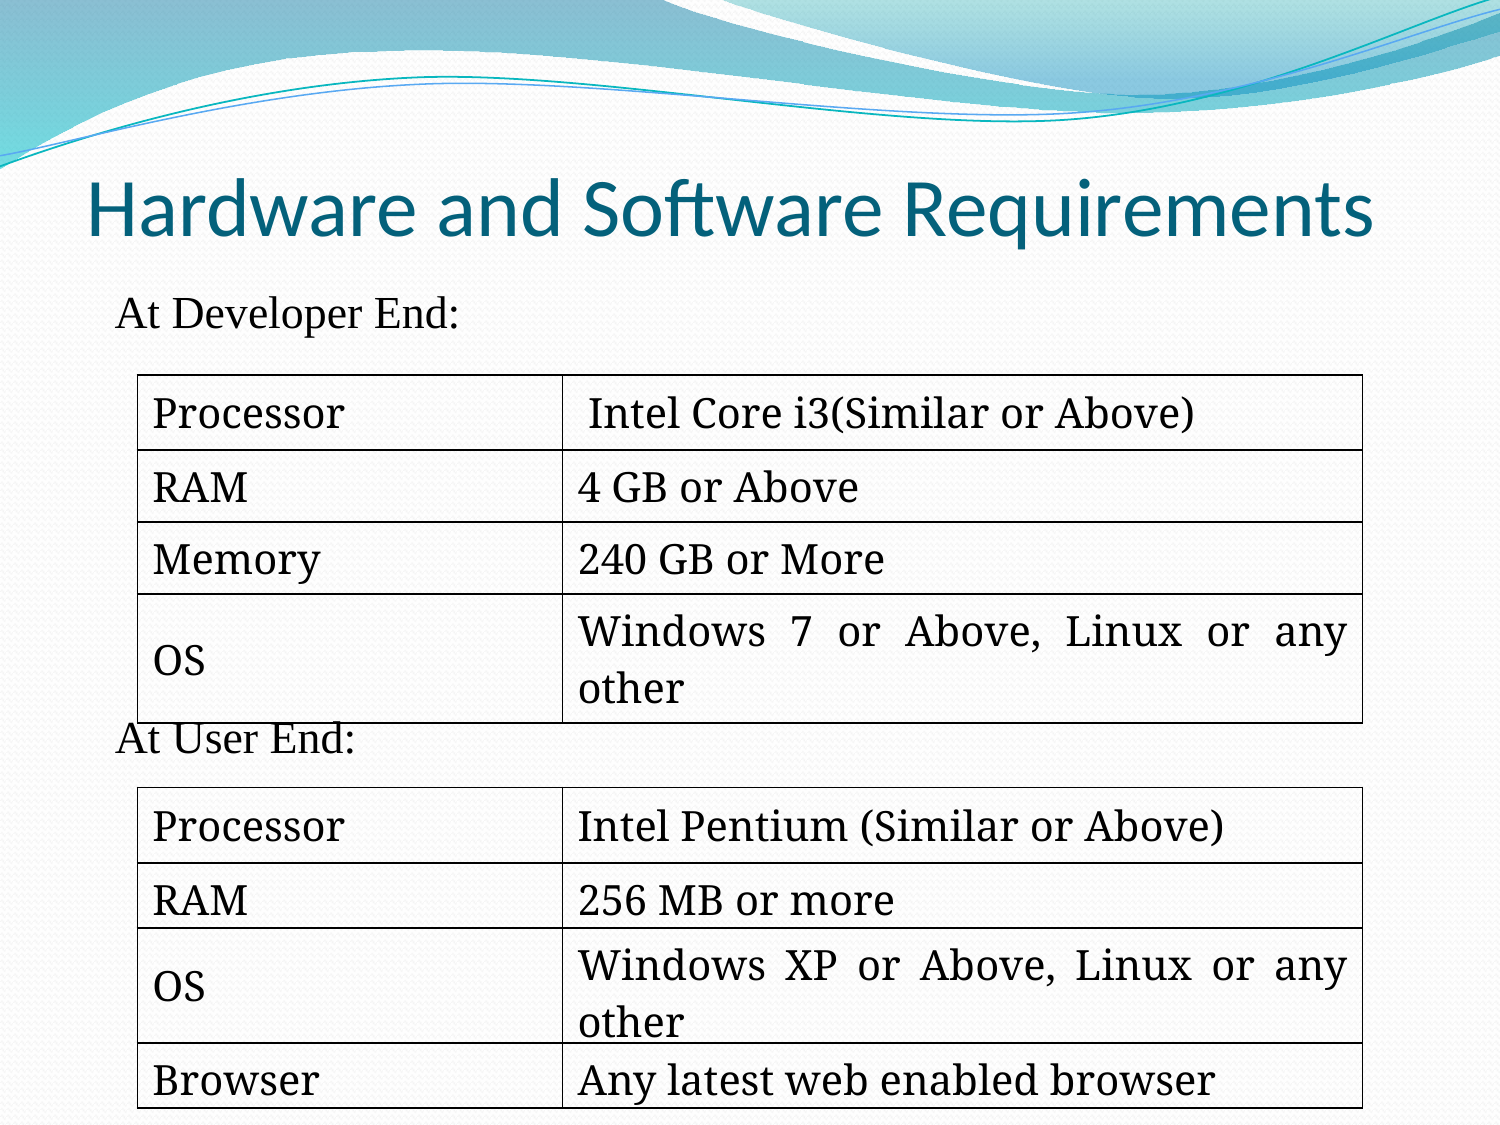

# Hardware and Software Requirements

At Developer End:
| Processor | Intel Core i3(Similar or Above) |
| --- | --- |
| RAM | 4 GB or Above |
| Memory | 240 GB or More |
| OS | Windows 7 or Above, Linux or any other |
At User End:
| Processor | Intel Pentium (Similar or Above) |
| --- | --- |
| RAM | 256 MB or more |
| OS | Windows XP or Above, Linux or any other |
| Browser | Any latest web enabled browser |